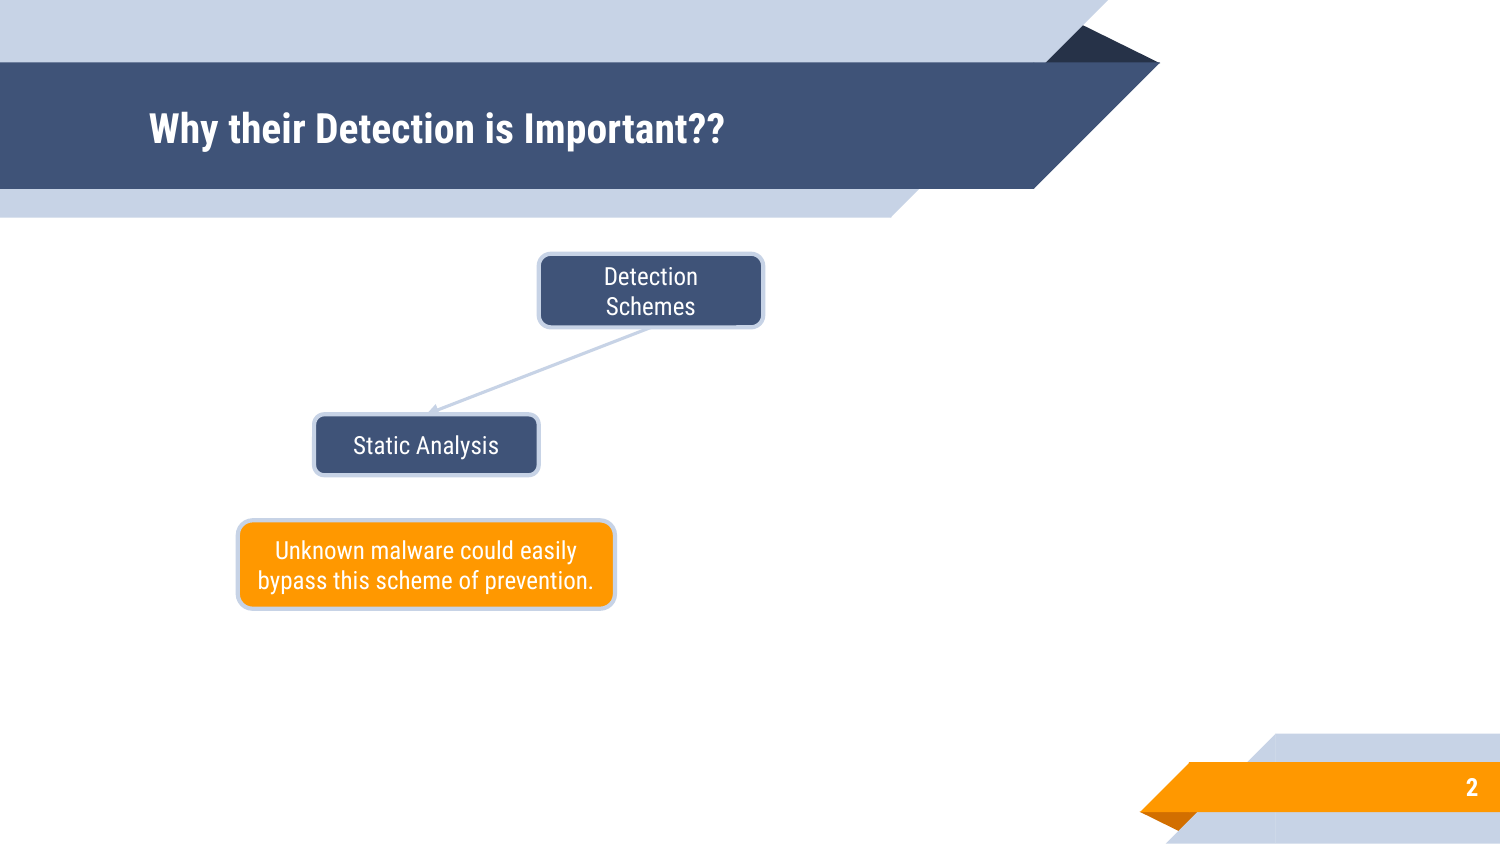

# Why their Detection is Important??
Detection Schemes
Static Analysis
Unknown malware could easily bypass this scheme of prevention.
2